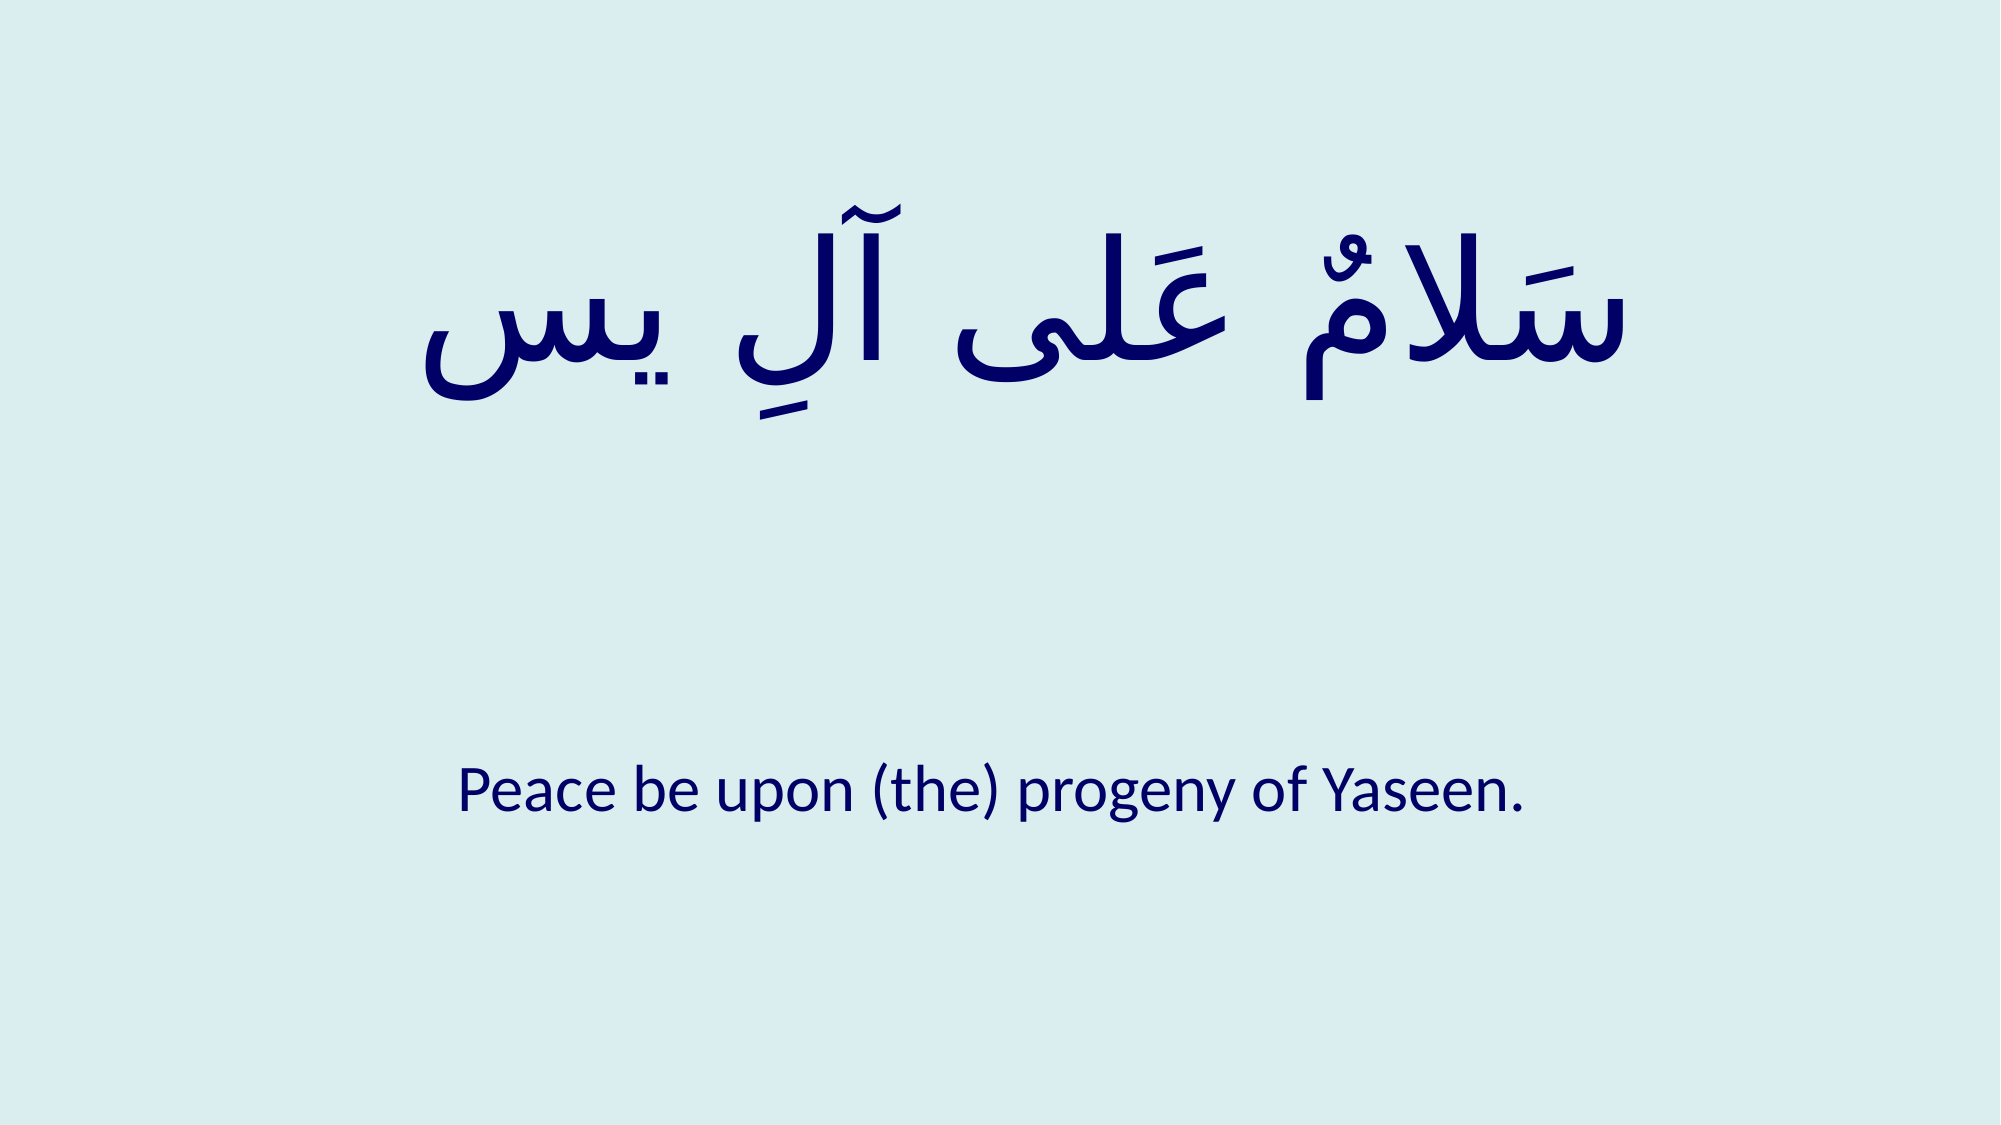

# سَلامٌ عَلى آلِ يس
Peace be upon (the) progeny of Yaseen.